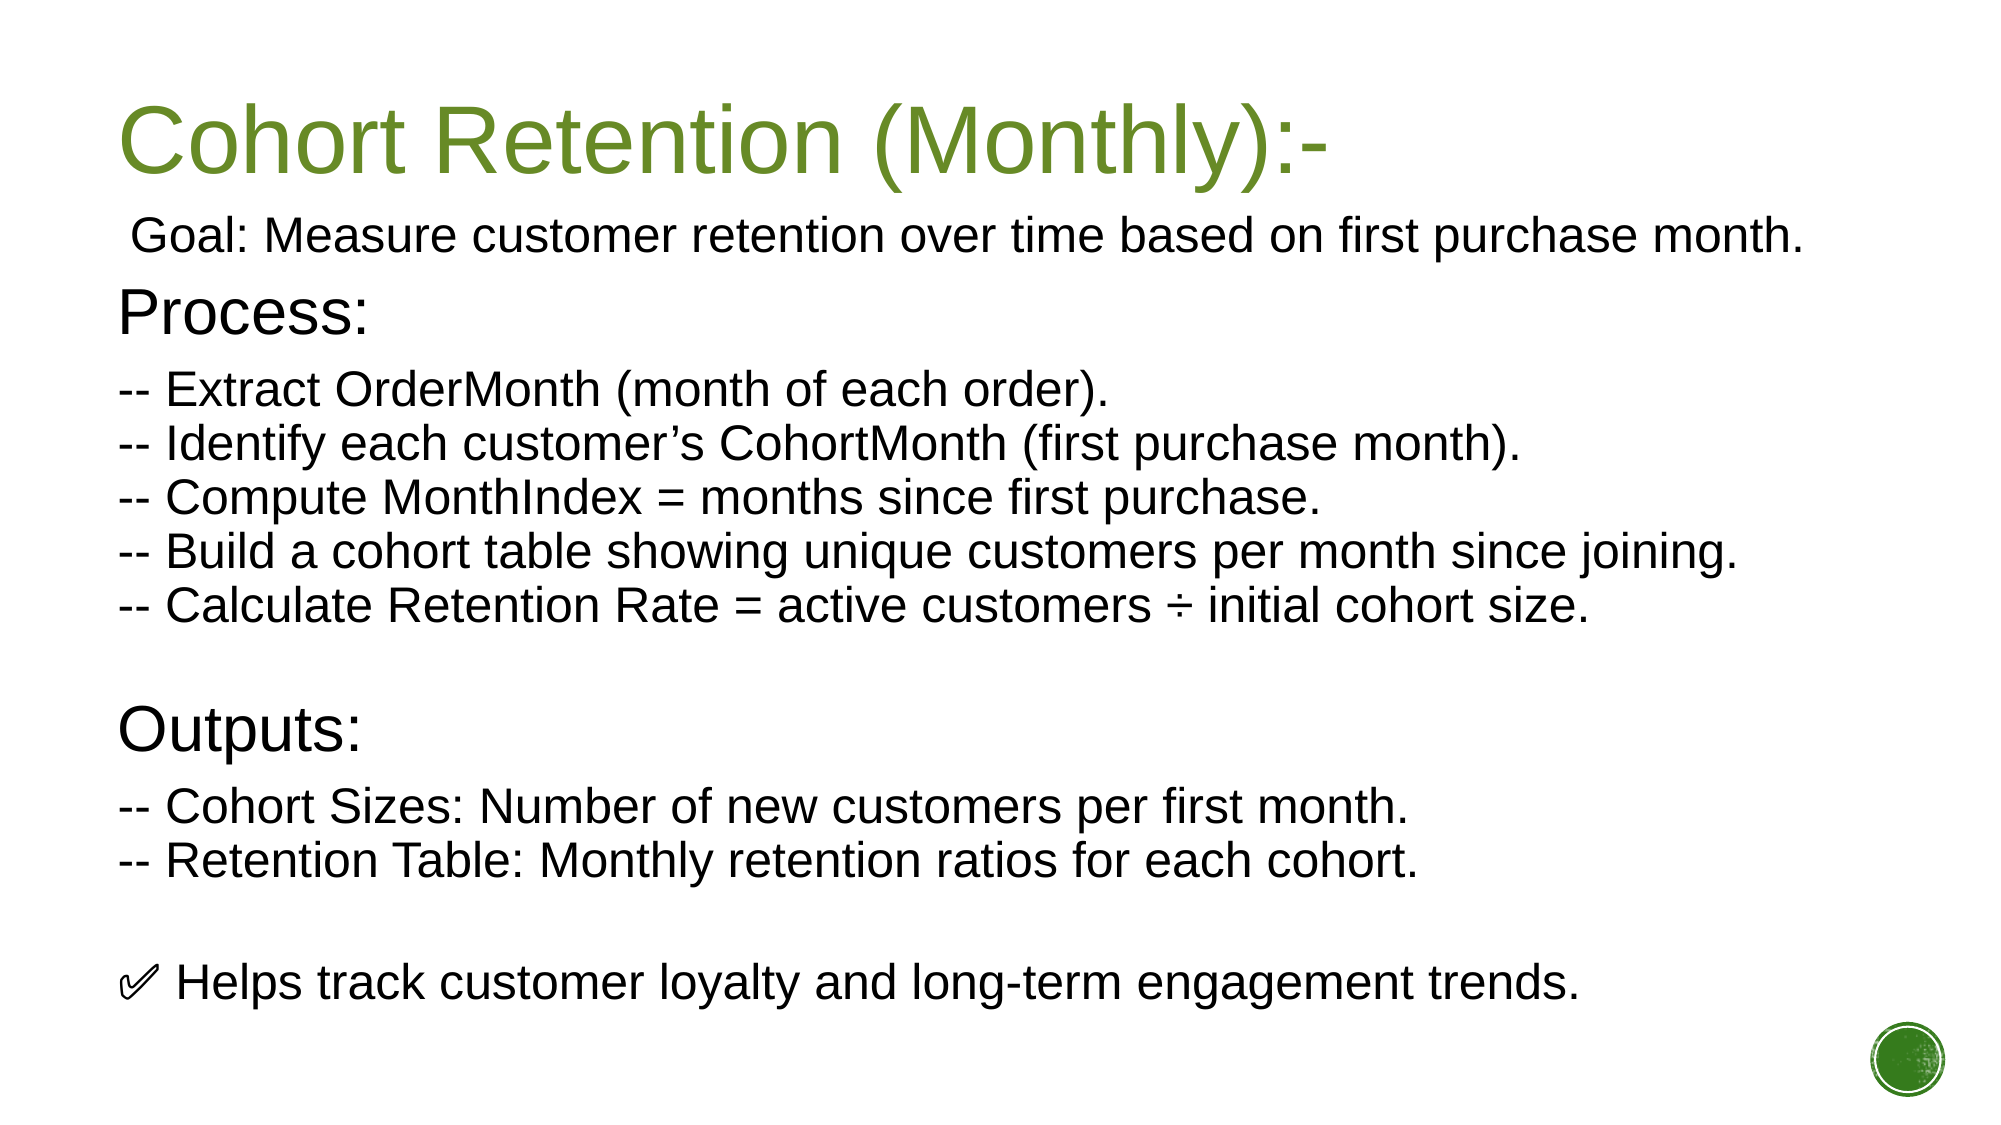

Cohort Retention (Monthly):-
 Goal: Measure customer retention over time based on first purchase month.
Process:
-- Extract OrderMonth (month of each order).
-- Identify each customer’s CohortMonth (first purchase month).
-- Compute MonthIndex = months since first purchase.
-- Build a cohort table showing unique customers per month since joining.
-- Calculate Retention Rate = active customers ÷ initial cohort size.
Outputs:
-- Cohort Sizes: Number of new customers per first month.
-- Retention Table: Monthly retention ratios for each cohort.
✅ Helps track customer loyalty and long-term engagement trends.